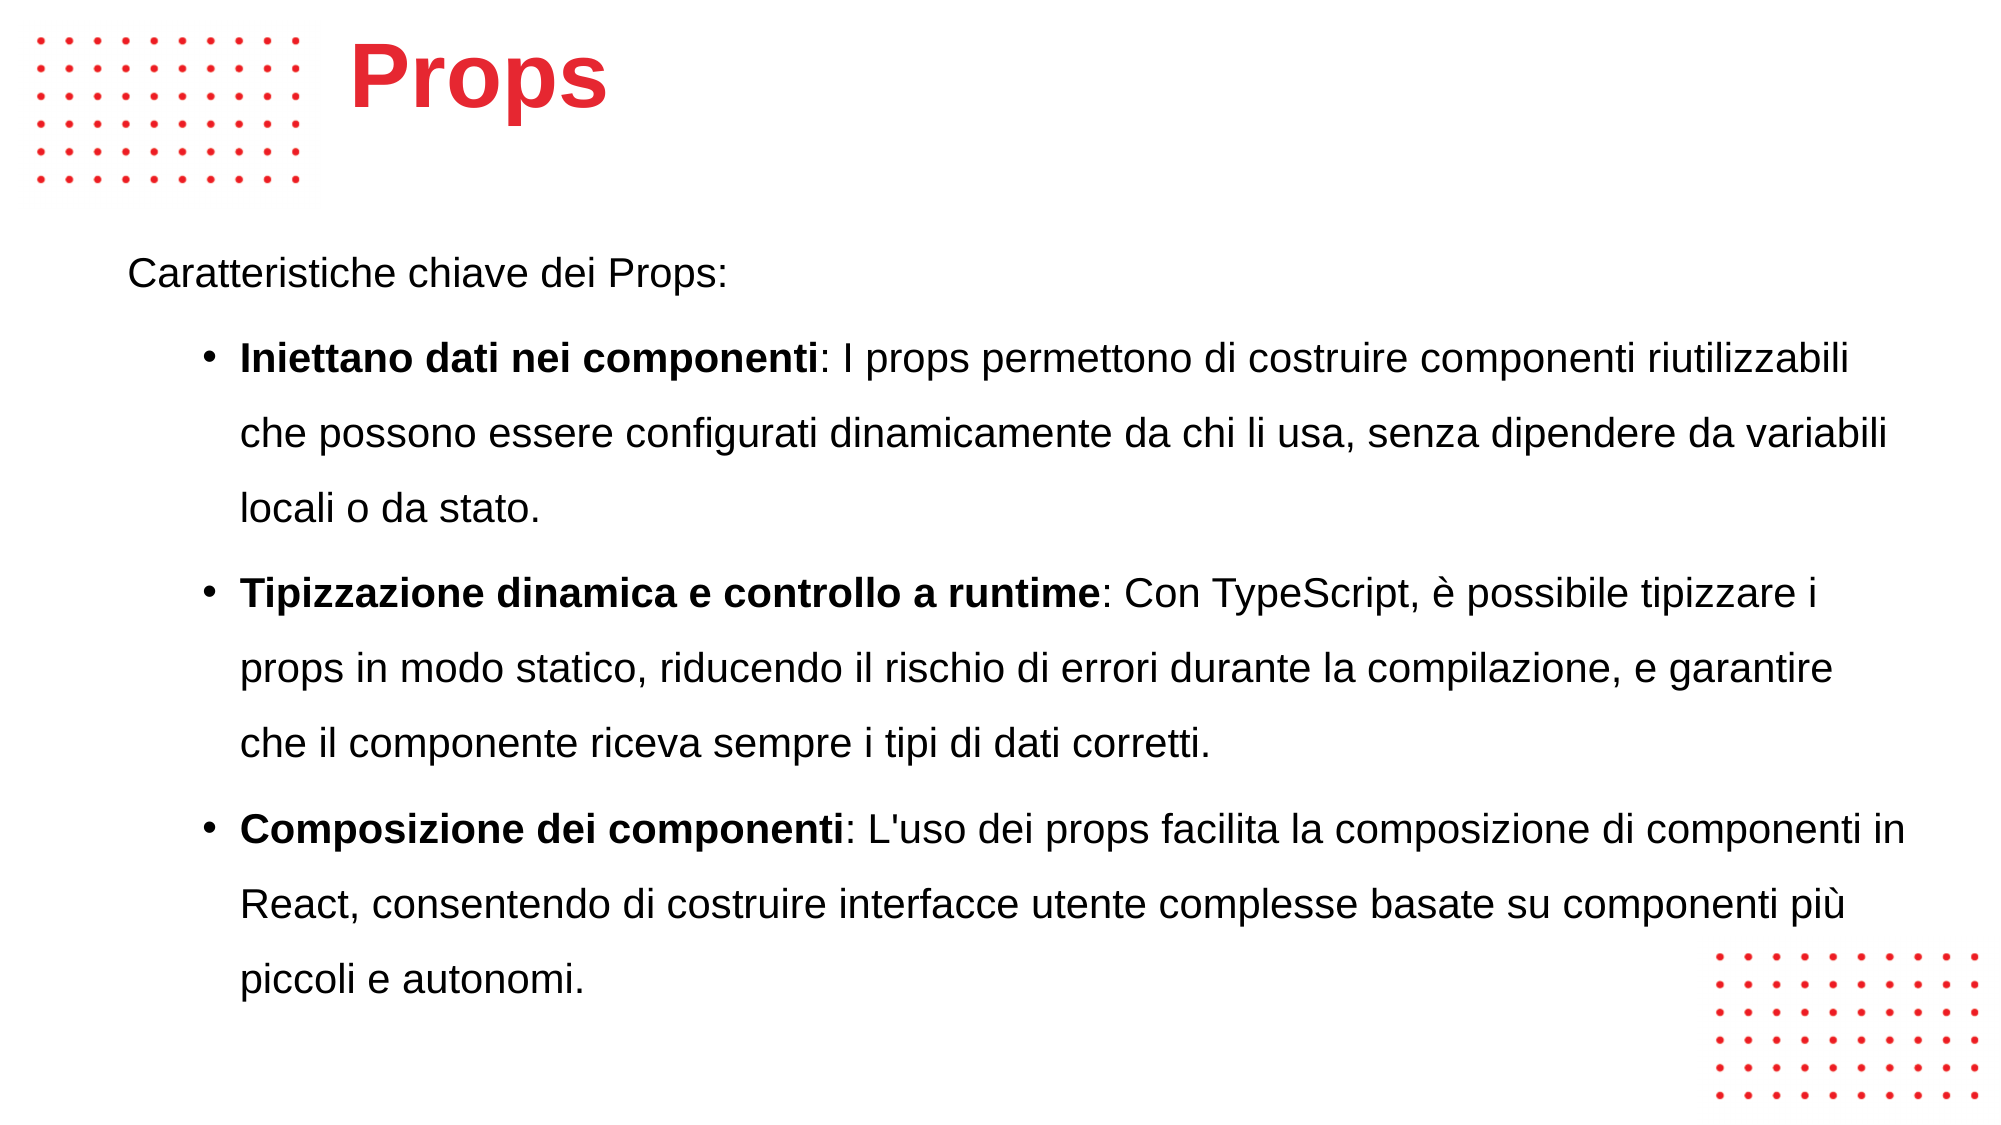

# Props
Caratteristiche chiave dei Props:
Iniettano dati nei componenti: I props permettono di costruire componenti riutilizzabili che possono essere configurati dinamicamente da chi li usa, senza dipendere da variabili locali o da stato.
Tipizzazione dinamica e controllo a runtime: Con TypeScript, è possibile tipizzare i props in modo statico, riducendo il rischio di errori durante la compilazione, e garantire che il componente riceva sempre i tipi di dati corretti.
Composizione dei componenti: L'uso dei props facilita la composizione di componenti in React, consentendo di costruire interfacce utente complesse basate su componenti più piccoli e autonomi.